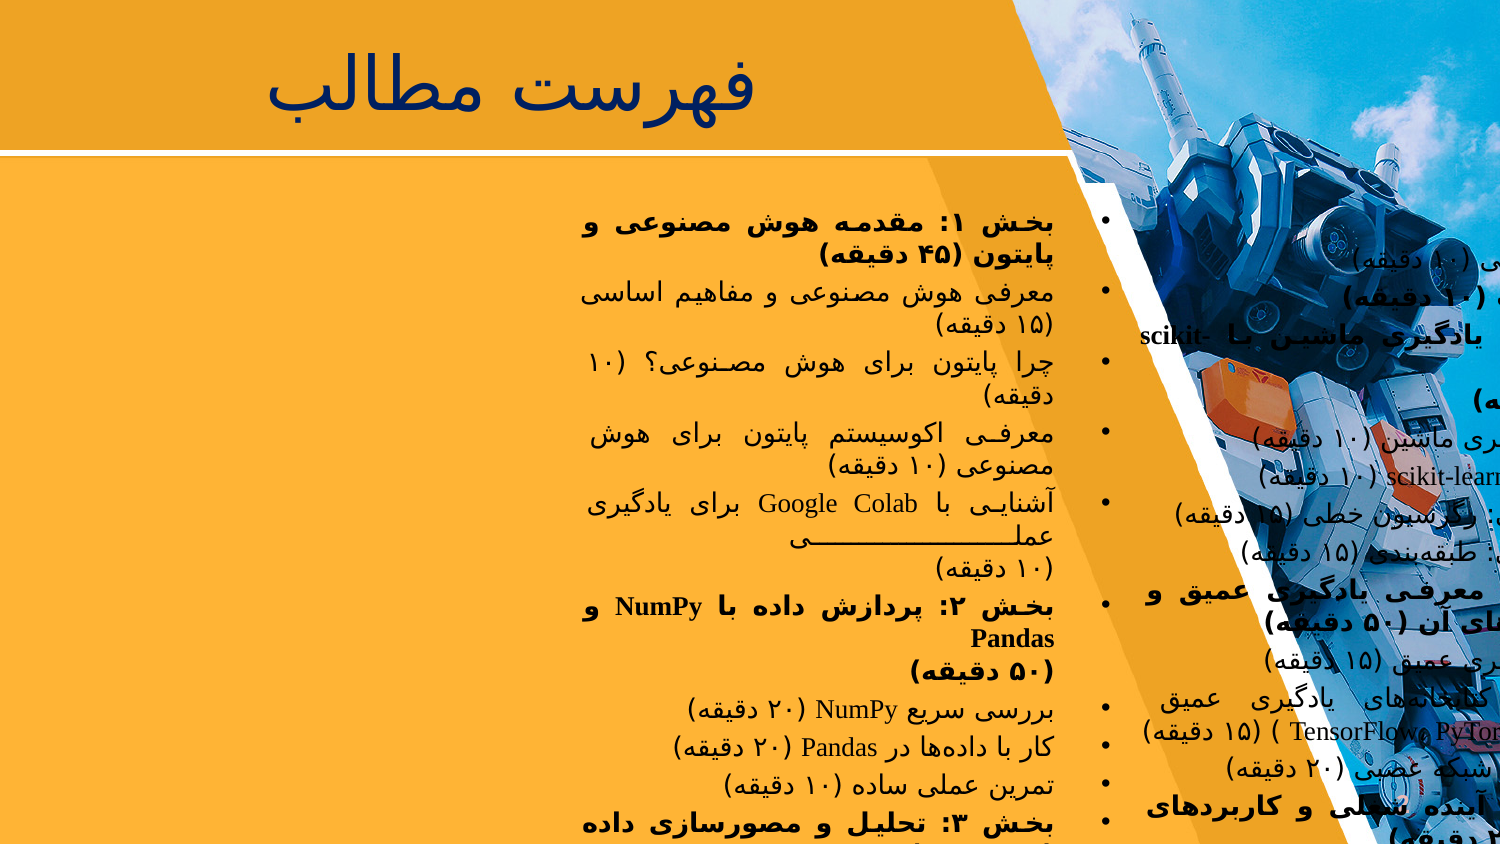

# فهرست مطالب
بخش ۱: مقدمه هوش مصنوعی و پایتون (۴۵ دقیقه)
معرفی هوش مصنوعی و مفاهیم اساسی (۱۵ دقیقه)
چرا پایتون برای هوش مصنوعی؟ (۱۰ دقیقه)
معرفی اکوسیستم پایتون برای هوش مصنوعی (۱۰ دقیقه)
آشنایی با Google Colab برای یادگیری عملی
(۱۰ دقیقه)
بخش ۲: پردازش داده با NumPy و Pandas
(۵۰ دقیقه)
بررسی سریع NumPy (۲۰ دقیقه)
کار با داده‌ها در Pandas (۲۰ دقیقه)
تمرین عملی ساده (۱۰ دقیقه)
بخش ۳: تحلیل و مصورسازی داده (۳۵ دقیقه)
مصورسازی داده با Matplotlib (۱۵ دقیقه)
مصورسازی پیشرفته‌تر با Seaborn (۱۰ دقیقه)
تمرین عملی (۱۰ دقیقه)
استراحت (۱۰ دقیقه)
بخش ۴: یادگیری ماشین با scikit-learn
(۵۰ دقیقه)
مبانی یادگیری ماشین (۱۰ دقیقه)
آشنایی با scikit-learn (۱۰ دقیقه)
مثال عملی: رگرسیون خطی (۱۵ دقیقه)
مثال عملی: طبقه‌بندی (۱۵ دقیقه)
بخش ۵: معرفی یادگیری عمیق و کتابخانه‌های آن (۵۰ دقیقه)
مبانی یادگیری عمیق (۱۵ دقیقه)
معرفی کتابخانه‌های یادگیری عمیق (TensorFlow، PyTorch، Keras ) (۱۵ دقیقه)
مثال ساده شبکه عصبی (۲۰ دقیقه)
بخش ۶: آینده شغلی و کاربردهای عملی (۲۰ دقیقه)
بازار کار هوش مصنوعی (۱۰ دقیقه)
حوزه‌های کاربردی هوش مصنوعی (۱۰ دقیقه)
2